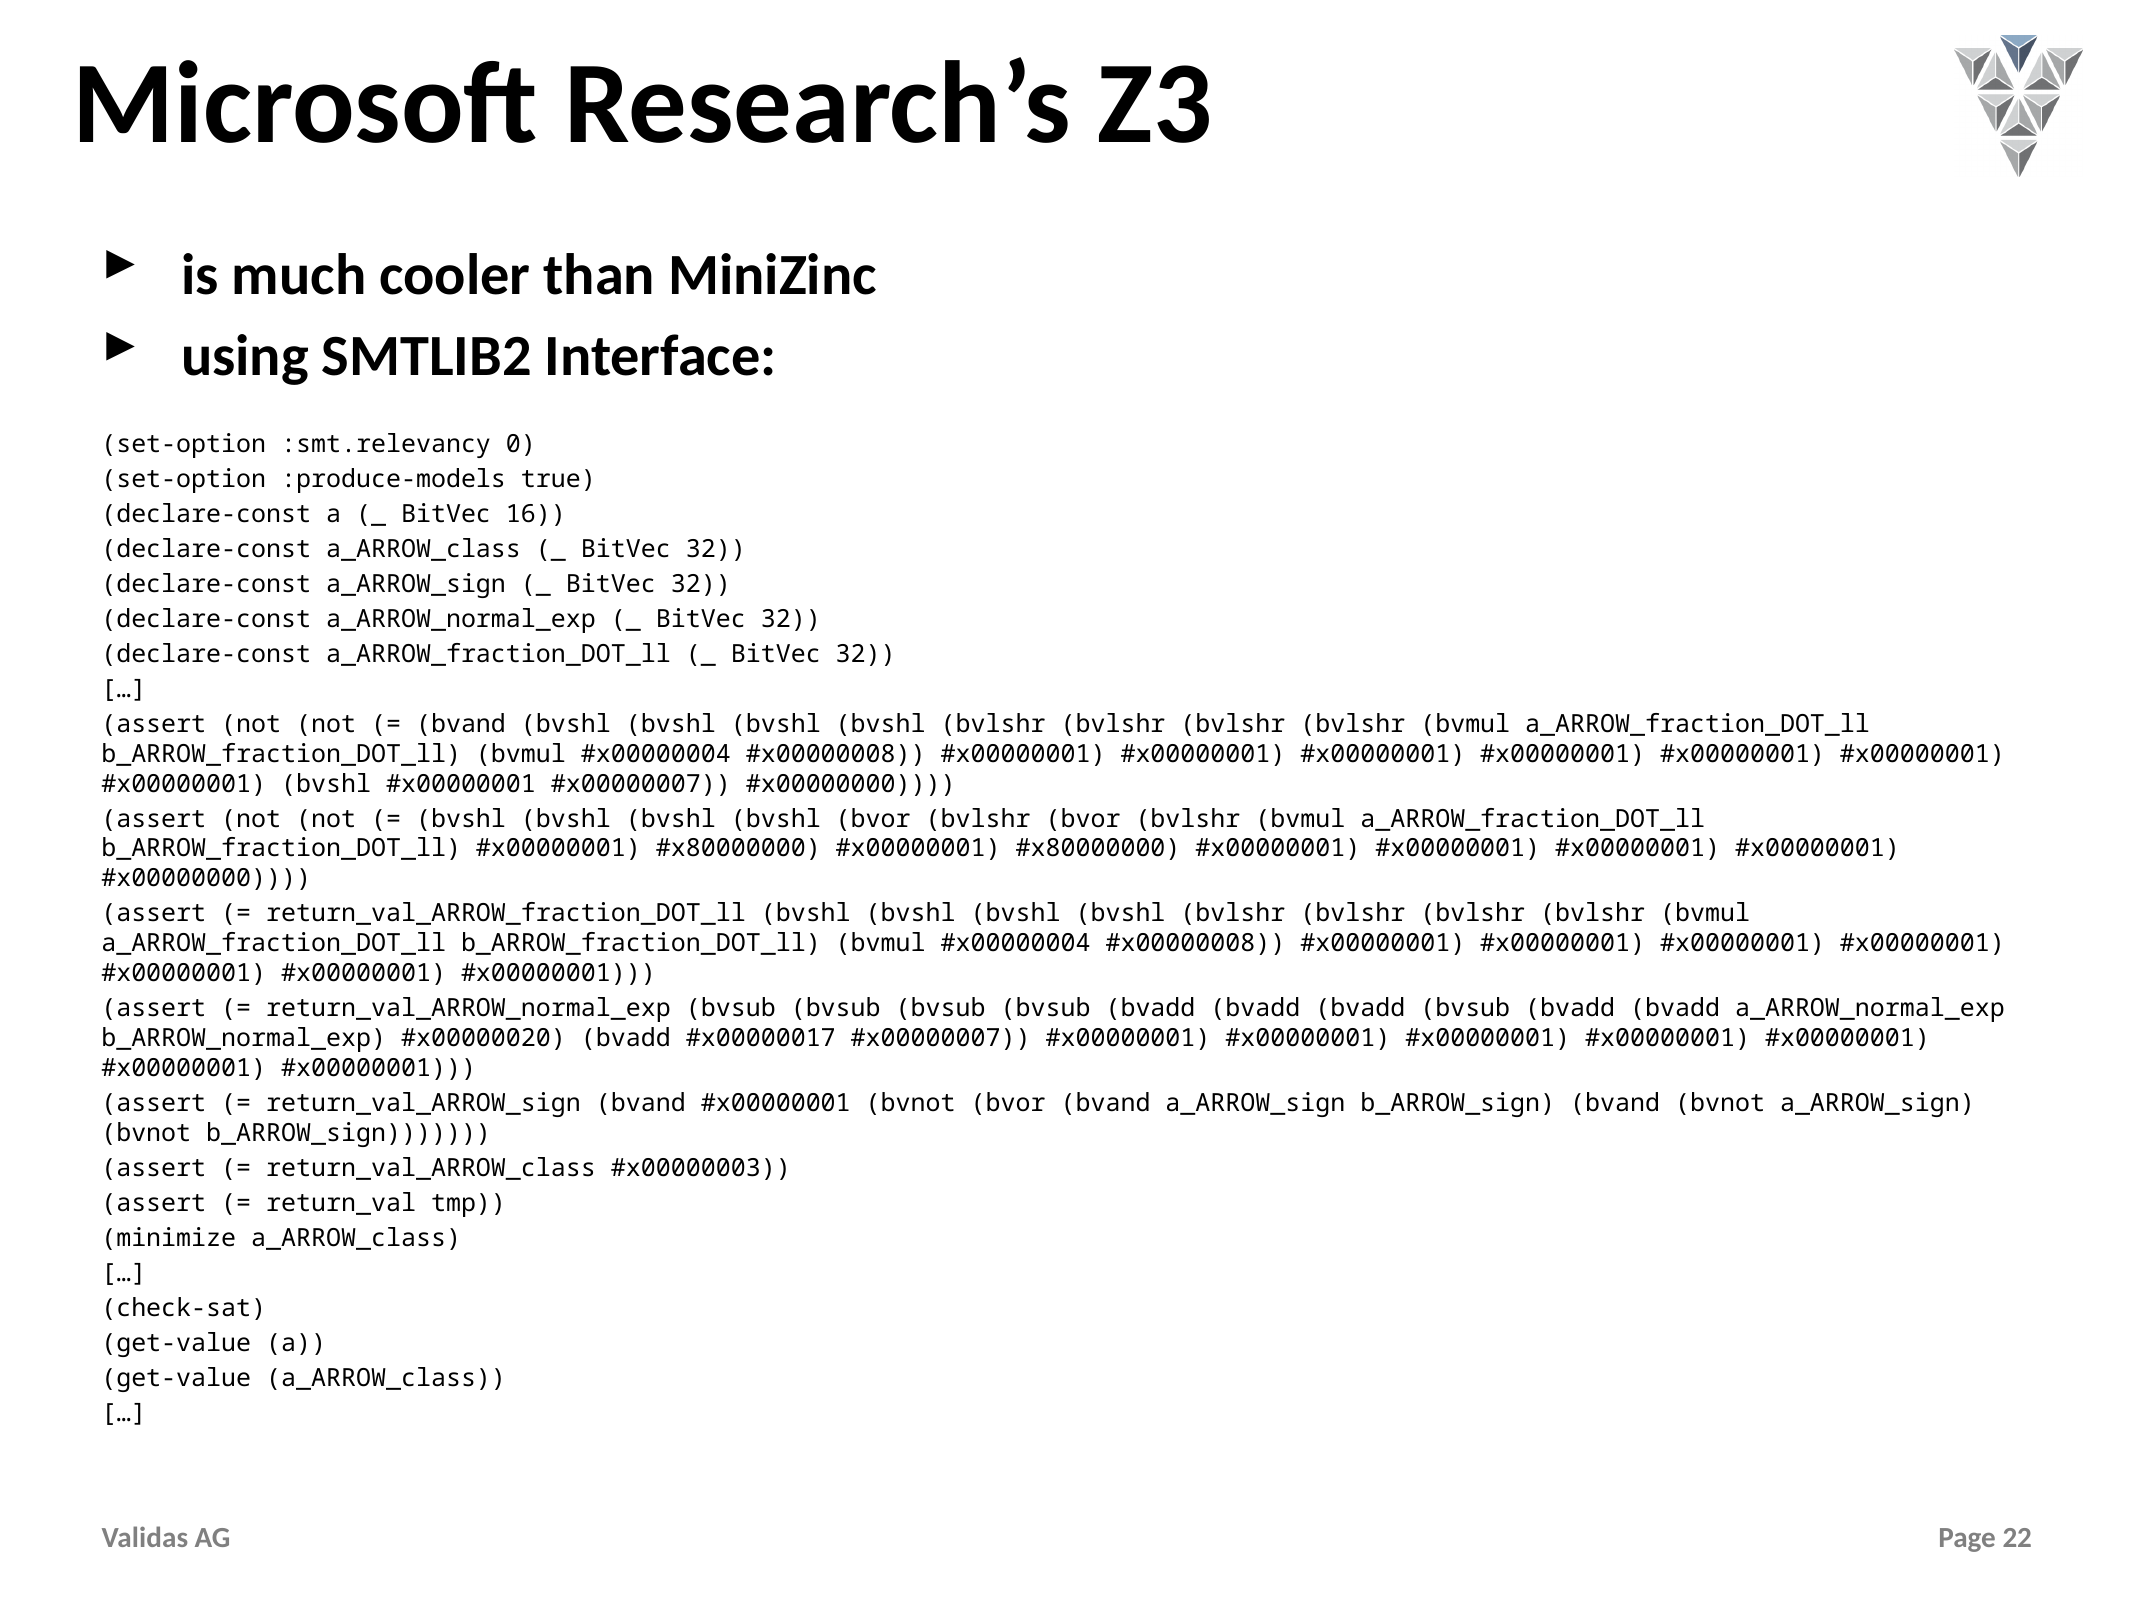

# Microsoft Research’s Z3
is much cooler than MiniZinc
using SMTLIB2 Interface:

(set-option :smt.relevancy 0)
(set-option :produce-models true)
(declare-const a (_ BitVec 16))
(declare-const a_ARROW_class (_ BitVec 32))
(declare-const a_ARROW_sign (_ BitVec 32))
(declare-const a_ARROW_normal_exp (_ BitVec 32))
(declare-const a_ARROW_fraction_DOT_ll (_ BitVec 32))
[…]
(assert (not (not (= (bvand (bvshl (bvshl (bvshl (bvshl (bvlshr (bvlshr (bvlshr (bvlshr (bvmul a_ARROW_fraction_DOT_ll b_ARROW_fraction_DOT_ll) (bvmul #x00000004 #x00000008)) #x00000001) #x00000001) #x00000001) #x00000001) #x00000001) #x00000001) #x00000001) (bvshl #x00000001 #x00000007)) #x00000000))))
(assert (not (not (= (bvshl (bvshl (bvshl (bvshl (bvor (bvlshr (bvor (bvlshr (bvmul a_ARROW_fraction_DOT_ll b_ARROW_fraction_DOT_ll) #x00000001) #x80000000) #x00000001) #x80000000) #x00000001) #x00000001) #x00000001) #x00000001) #x00000000))))
(assert (= return_val_ARROW_fraction_DOT_ll (bvshl (bvshl (bvshl (bvshl (bvlshr (bvlshr (bvlshr (bvlshr (bvmul a_ARROW_fraction_DOT_ll b_ARROW_fraction_DOT_ll) (bvmul #x00000004 #x00000008)) #x00000001) #x00000001) #x00000001) #x00000001) #x00000001) #x00000001) #x00000001)))
(assert (= return_val_ARROW_normal_exp (bvsub (bvsub (bvsub (bvsub (bvadd (bvadd (bvadd (bvsub (bvadd (bvadd a_ARROW_normal_exp b_ARROW_normal_exp) #x00000020) (bvadd #x00000017 #x00000007)) #x00000001) #x00000001) #x00000001) #x00000001) #x00000001) #x00000001) #x00000001)))
(assert (= return_val_ARROW_sign (bvand #x00000001 (bvnot (bvor (bvand a_ARROW_sign b_ARROW_sign) (bvand (bvnot a_ARROW_sign) (bvnot b_ARROW_sign)))))))
(assert (= return_val_ARROW_class #x00000003))
(assert (= return_val tmp))
(minimize a_ARROW_class)
[…]
(check-sat)
(get-value (a))
(get-value (a_ARROW_class))
[…]